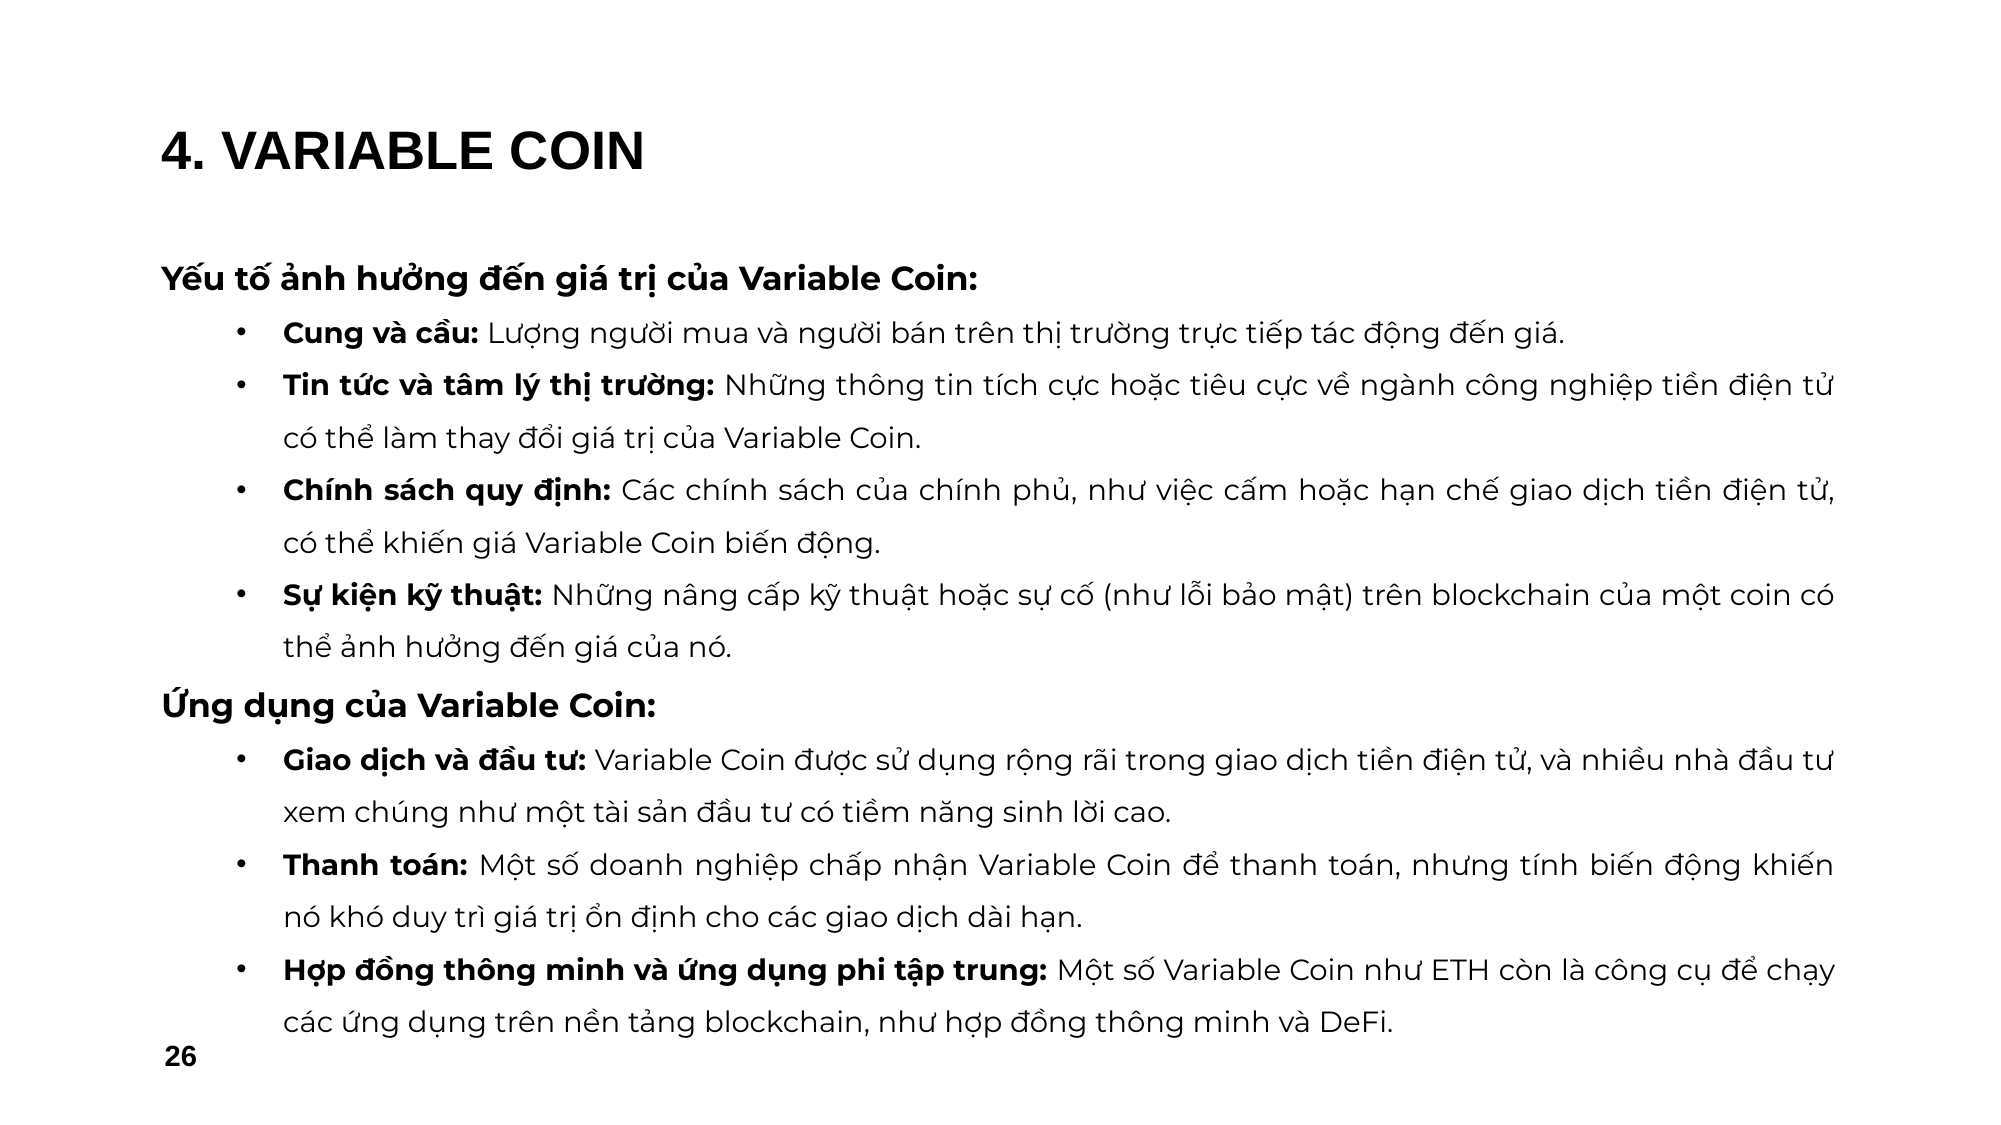

# 4. Variable coin
Yếu tố ảnh hưởng đến giá trị của Variable Coin:
Cung và cầu: Lượng người mua và người bán trên thị trường trực tiếp tác động đến giá.
Tin tức và tâm lý thị trường: Những thông tin tích cực hoặc tiêu cực về ngành công nghiệp tiền điện tử có thể làm thay đổi giá trị của Variable Coin.
Chính sách quy định: Các chính sách của chính phủ, như việc cấm hoặc hạn chế giao dịch tiền điện tử, có thể khiến giá Variable Coin biến động.
Sự kiện kỹ thuật: Những nâng cấp kỹ thuật hoặc sự cố (như lỗi bảo mật) trên blockchain của một coin có thể ảnh hưởng đến giá của nó.
Ứng dụng của Variable Coin:
Giao dịch và đầu tư: Variable Coin được sử dụng rộng rãi trong giao dịch tiền điện tử, và nhiều nhà đầu tư xem chúng như một tài sản đầu tư có tiềm năng sinh lời cao.
Thanh toán: Một số doanh nghiệp chấp nhận Variable Coin để thanh toán, nhưng tính biến động khiến nó khó duy trì giá trị ổn định cho các giao dịch dài hạn.
Hợp đồng thông minh và ứng dụng phi tập trung: Một số Variable Coin như ETH còn là công cụ để chạy các ứng dụng trên nền tảng blockchain, như hợp đồng thông minh và DeFi.
26